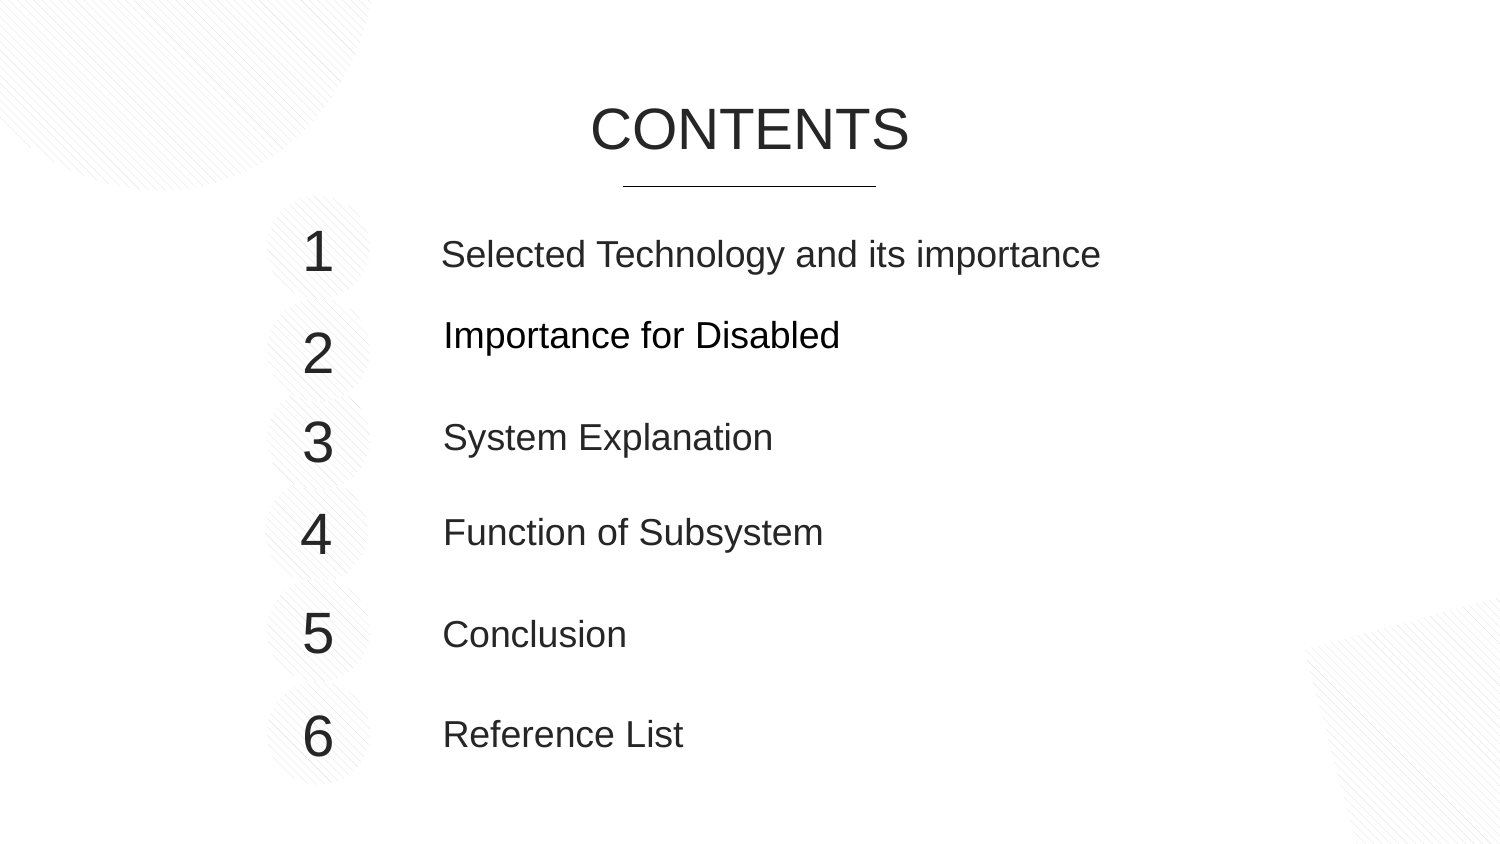

CONTENTS

1
Selected Technology and its importance

2
Importance for Disabled

3
System Explanation

4
Function of Subsystem

5
Conclusion

6
Reference List